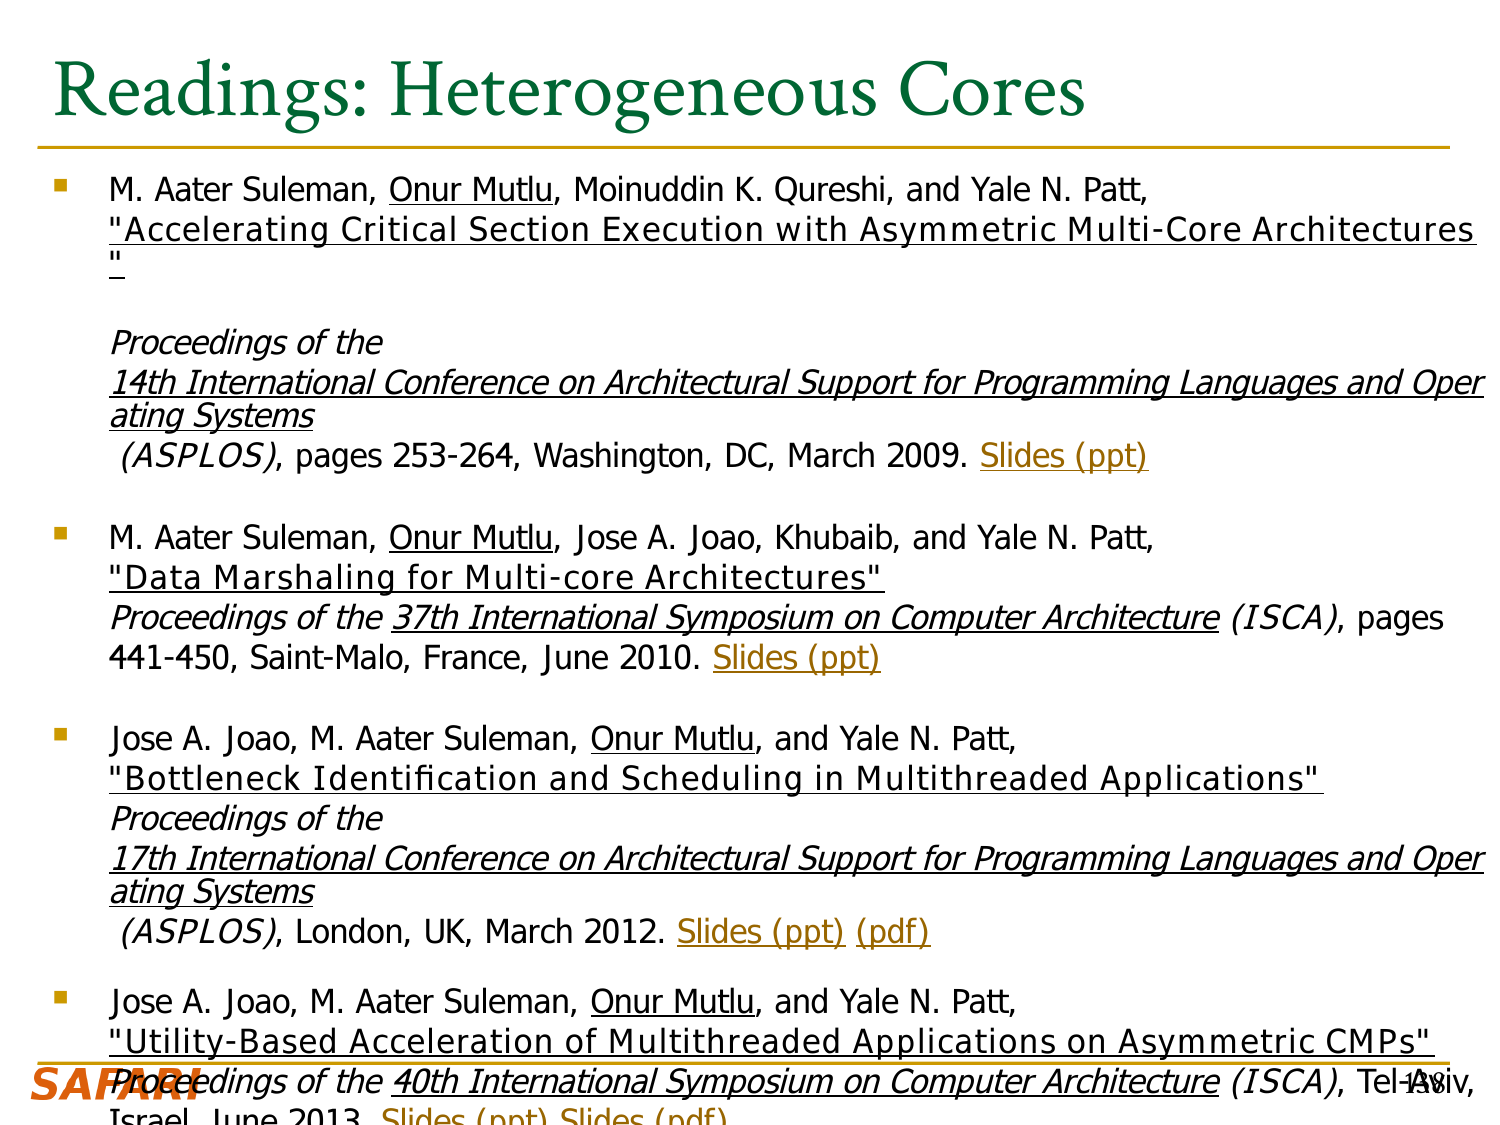

# Readings: Heterogeneous Cores
M. Aater Suleman, Onur Mutlu, Moinuddin K. Qureshi, and Yale N. Patt,
"Accelerating Critical Section Execution with Asymmetric Multi-Core Architectures"
Proceedings of the 14th International Conference on Architectural Support for Programming Languages and Operating Systems (ASPLOS), pages 253-264, Washington, DC, March 2009. Slides (ppt)

M. Aater Suleman, Onur Mutlu, Jose A. Joao, Khubaib, and Yale N. Patt,
"Data Marshaling for Multi-core Architectures"
Proceedings of the 37th International Symposium on Computer Architecture (ISCA), pages 441-450, Saint-Malo, France, June 2010. Slides (ppt)

Jose A. Joao, M. Aater Suleman, Onur Mutlu, and Yale N. Patt,
"Bottleneck Identification and Scheduling in Multithreaded Applications"
Proceedings of the 17th International Conference on Architectural Support for Programming Languages and Operating Systems (ASPLOS), London, UK, March 2012. Slides (ppt) (pdf)

Jose A. Joao, M. Aater Suleman, Onur Mutlu, and Yale N. Patt,
"Utility-Based Acceleration of Multithreaded Applications on Asymmetric CMPs"
Proceedings of the 40th International Symposium on Computer Architecture (ISCA), Tel-Aviv, Israel, June 2013. Slides (ppt) Slides (pdf)

138